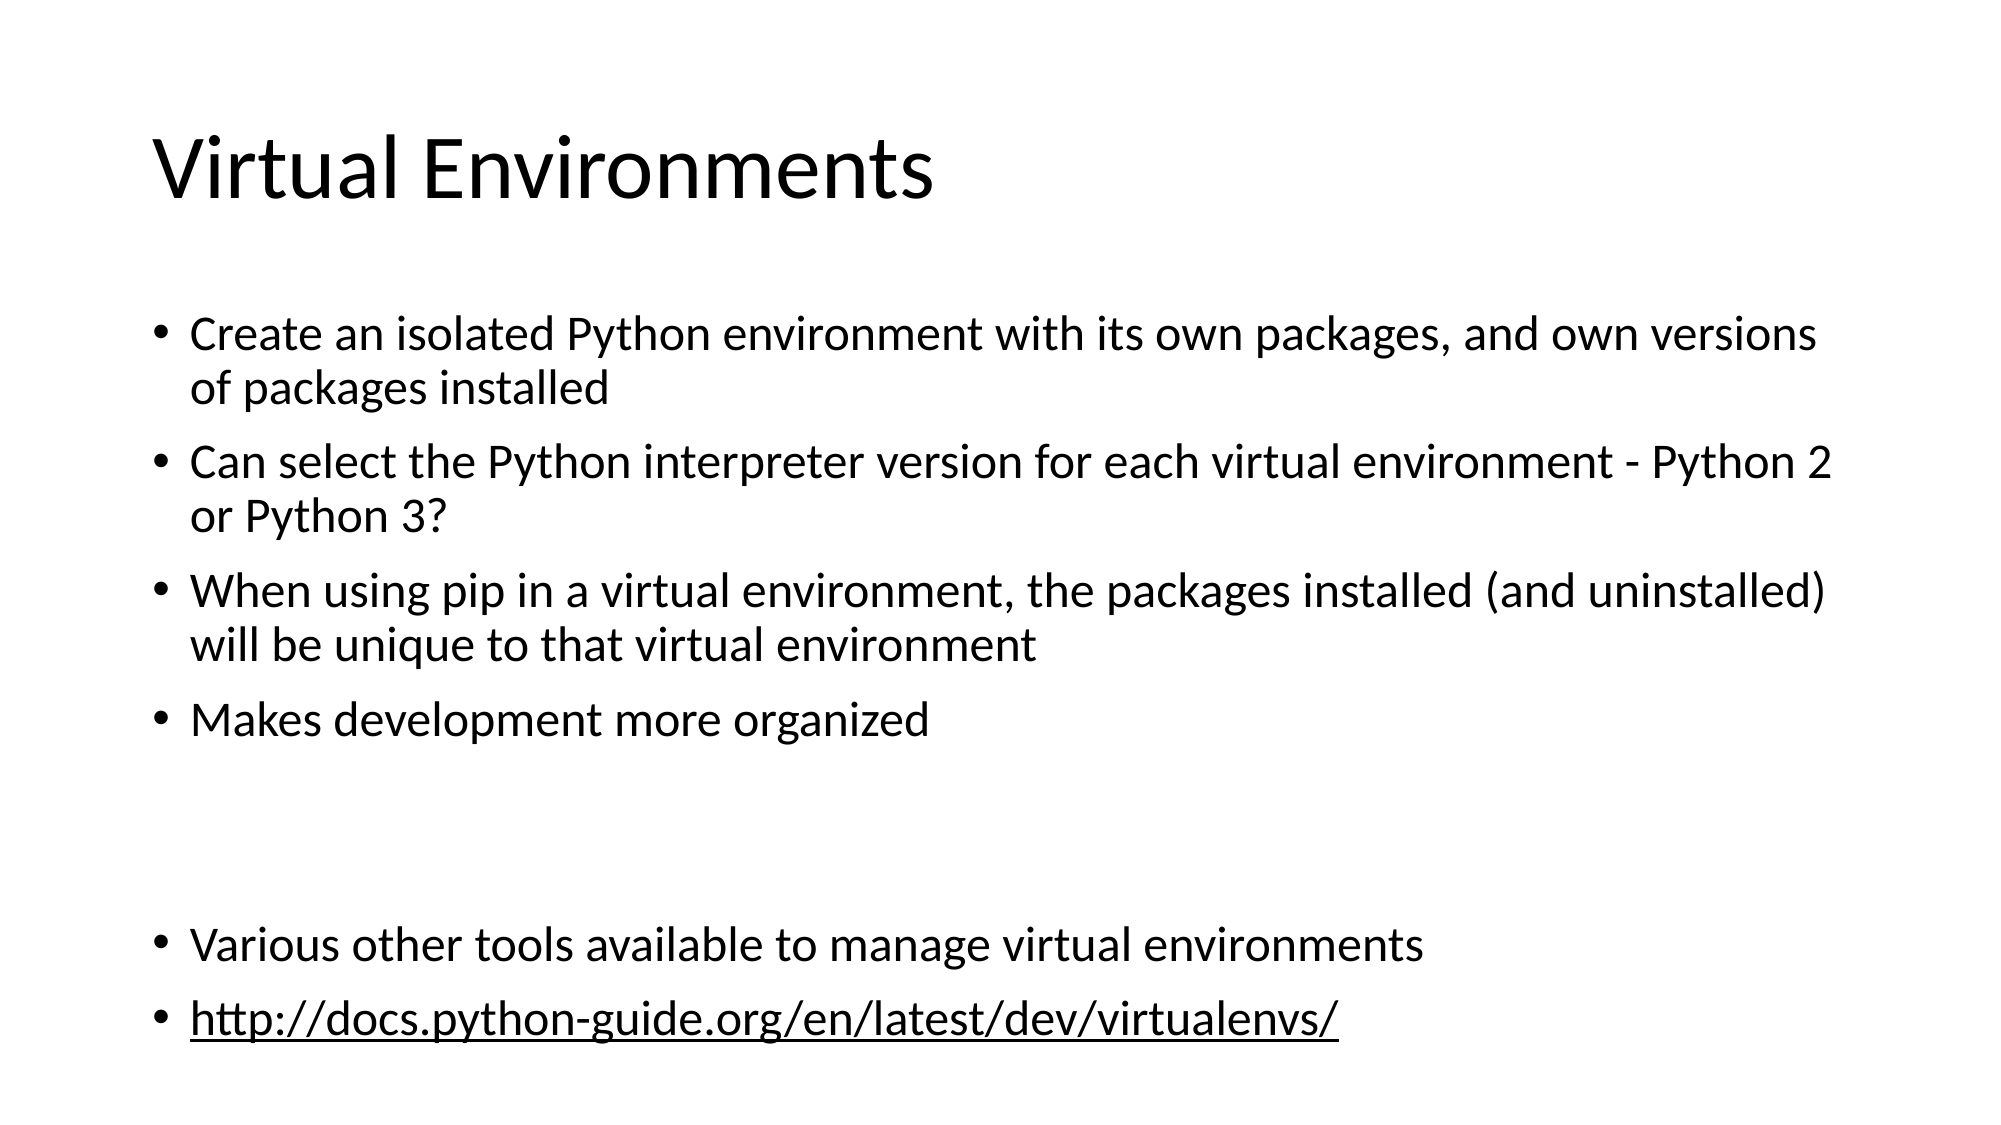

# Virtual Environments
Create an isolated Python environment with its own packages, and own versions of packages installed
Can select the Python interpreter version for each virtual environment - Python 2 or Python 3?
When using pip in a virtual environment, the packages installed (and uninstalled) will be unique to that virtual environment
Makes development more organized

Various other tools available to manage virtual environments
http://docs.python-guide.org/en/latest/dev/virtualenvs/